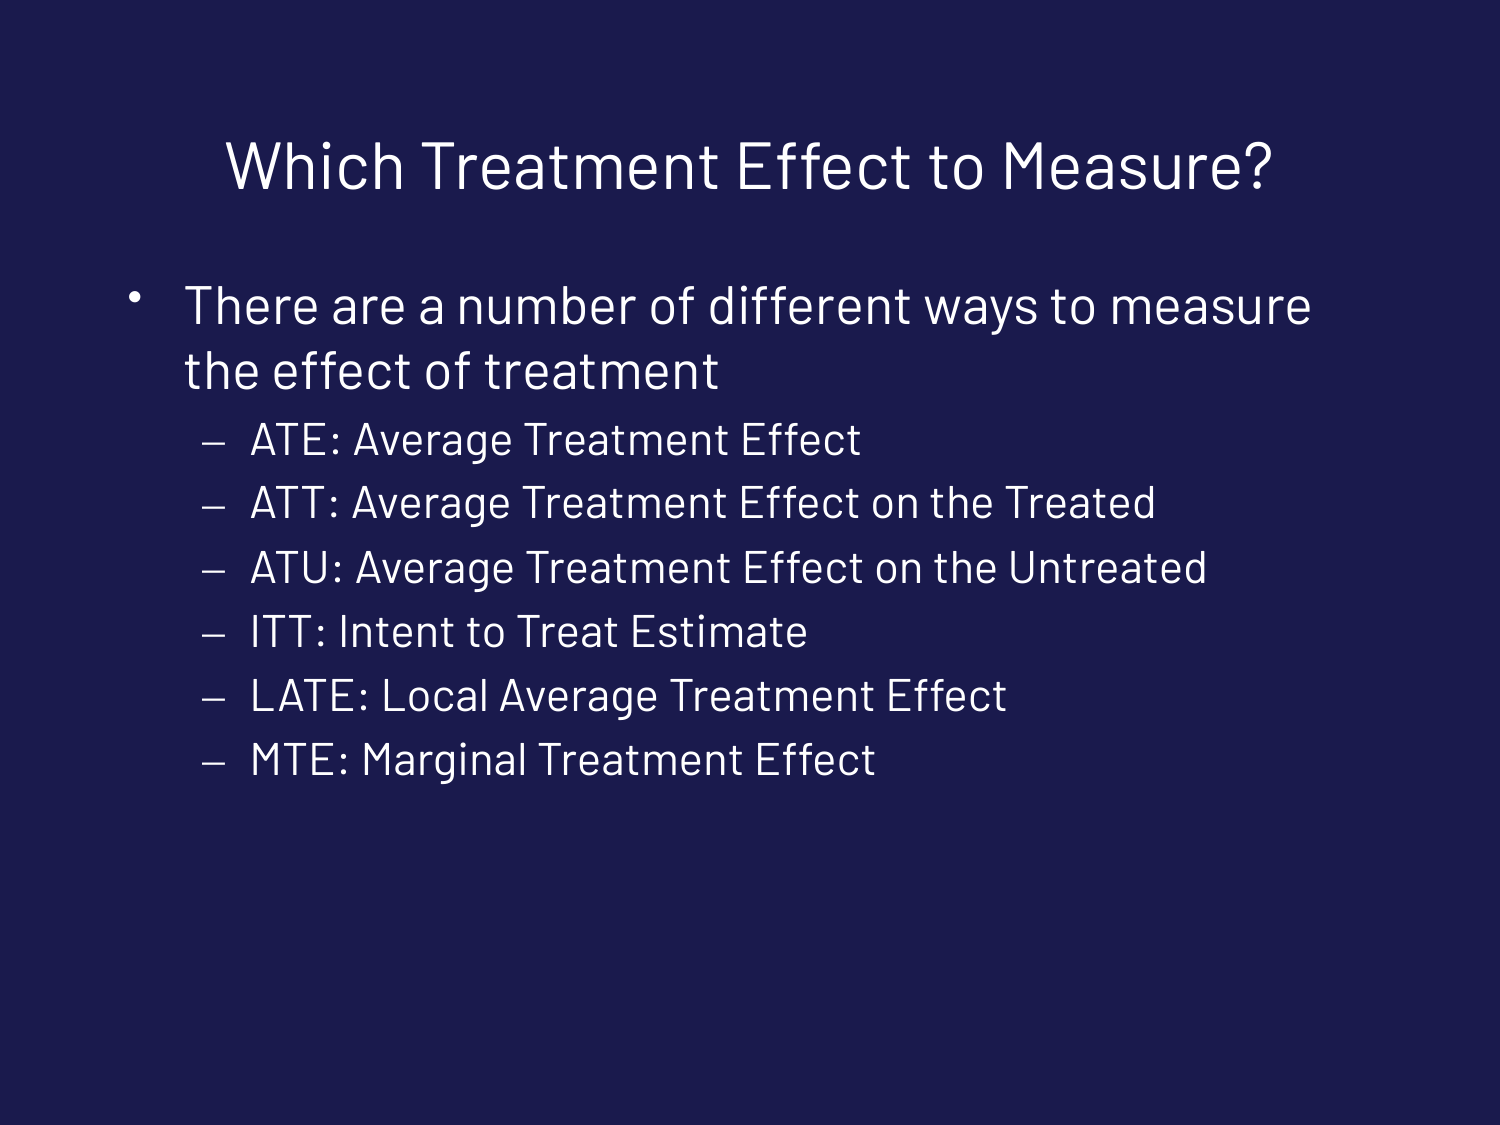

# Which Treatment Effect to Measure?
There are a number of different ways to measure the effect of treatment
ATE: Average Treatment Effect
ATT: Average Treatment Effect on the Treated
ATU: Average Treatment Effect on the Untreated
ITT: Intent to Treat Estimate
LATE: Local Average Treatment Effect
MTE: Marginal Treatment Effect